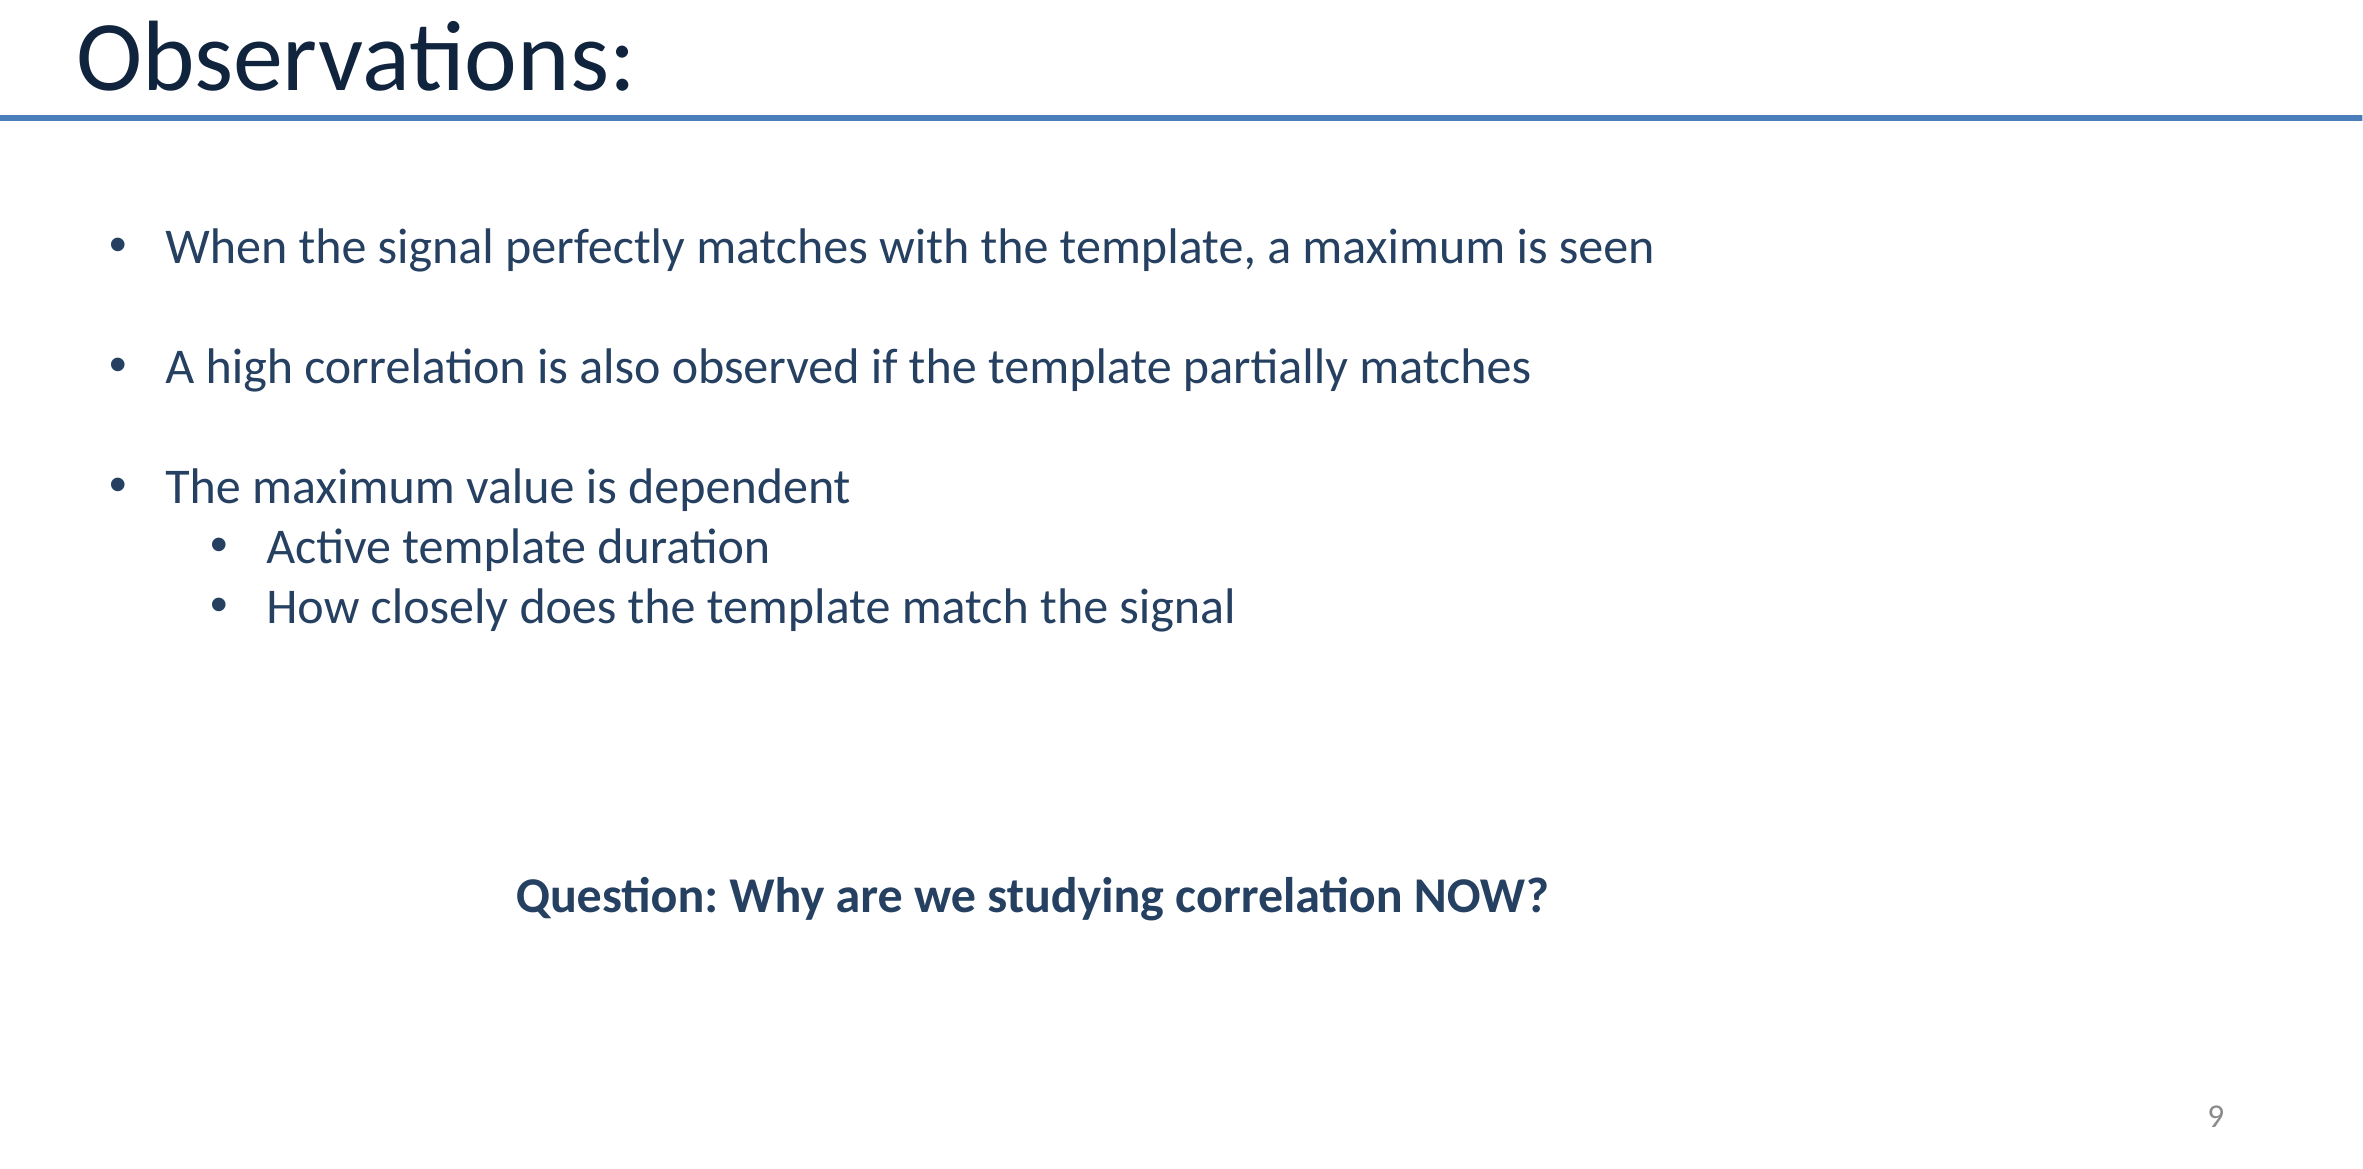

# Observations:

When the signal perfectly matches with the template, a maximum is seen

A high correlation is also observed if the template partially matches

The maximum value is dependent
Active template duration
How closely does the template match the signal

Question: Why are we studying correlation NOW?
9